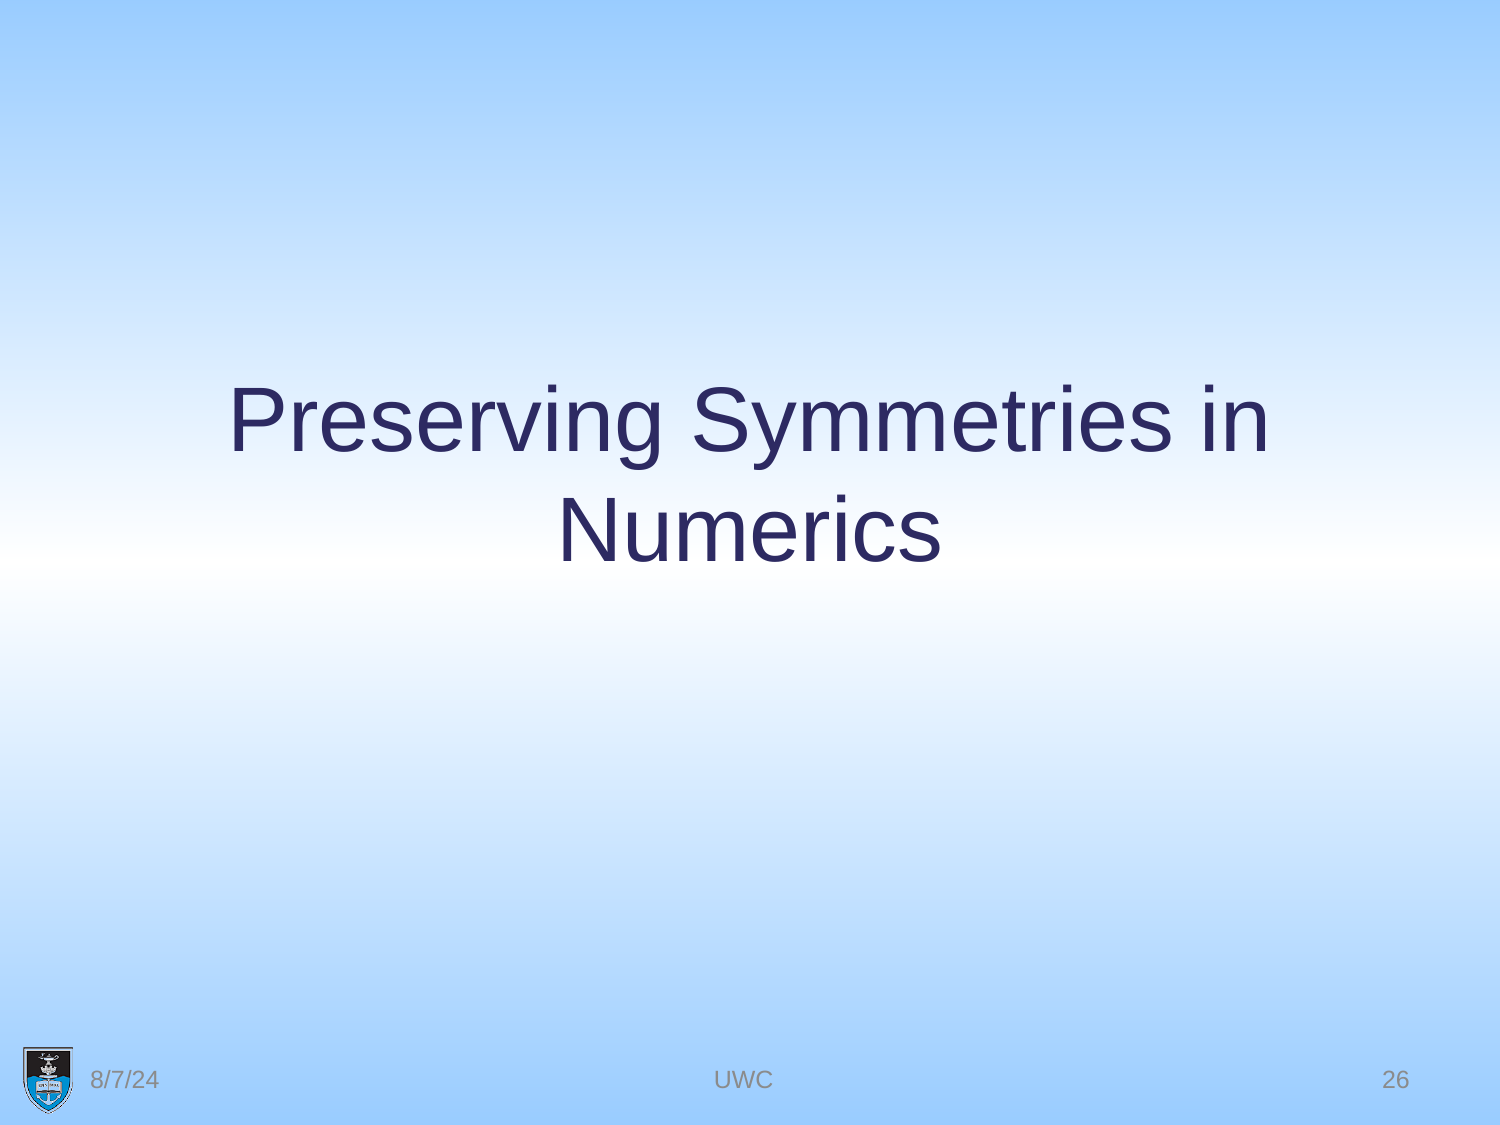

# Preserving Symmetries in Numerics

8/7/24
UWC
26